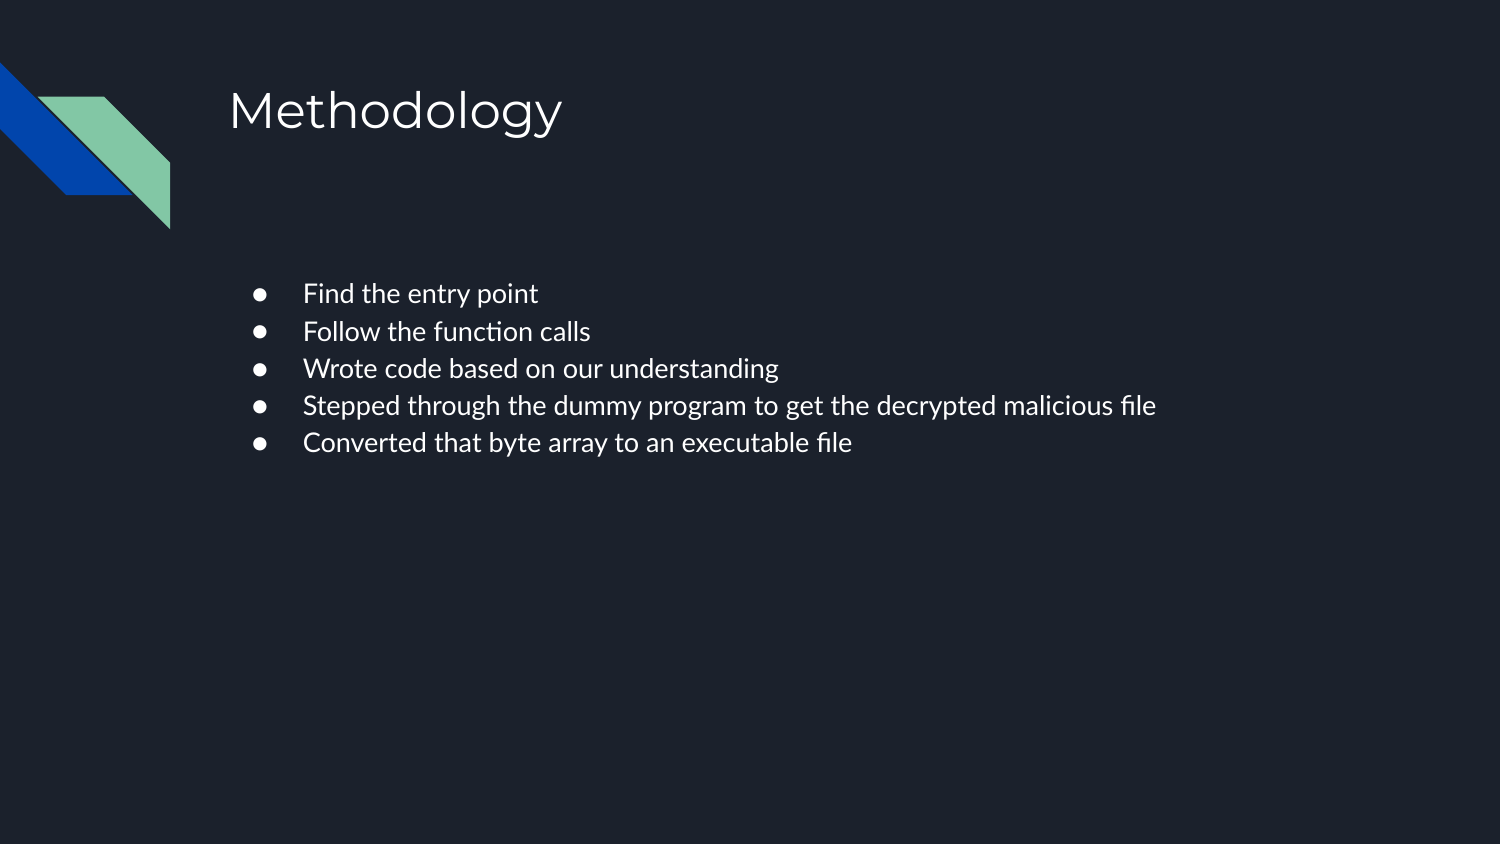

# Methodology
Find the entry point
Follow the function calls
Wrote code based on our understanding
Stepped through the dummy program to get the decrypted malicious file
Converted that byte array to an executable file